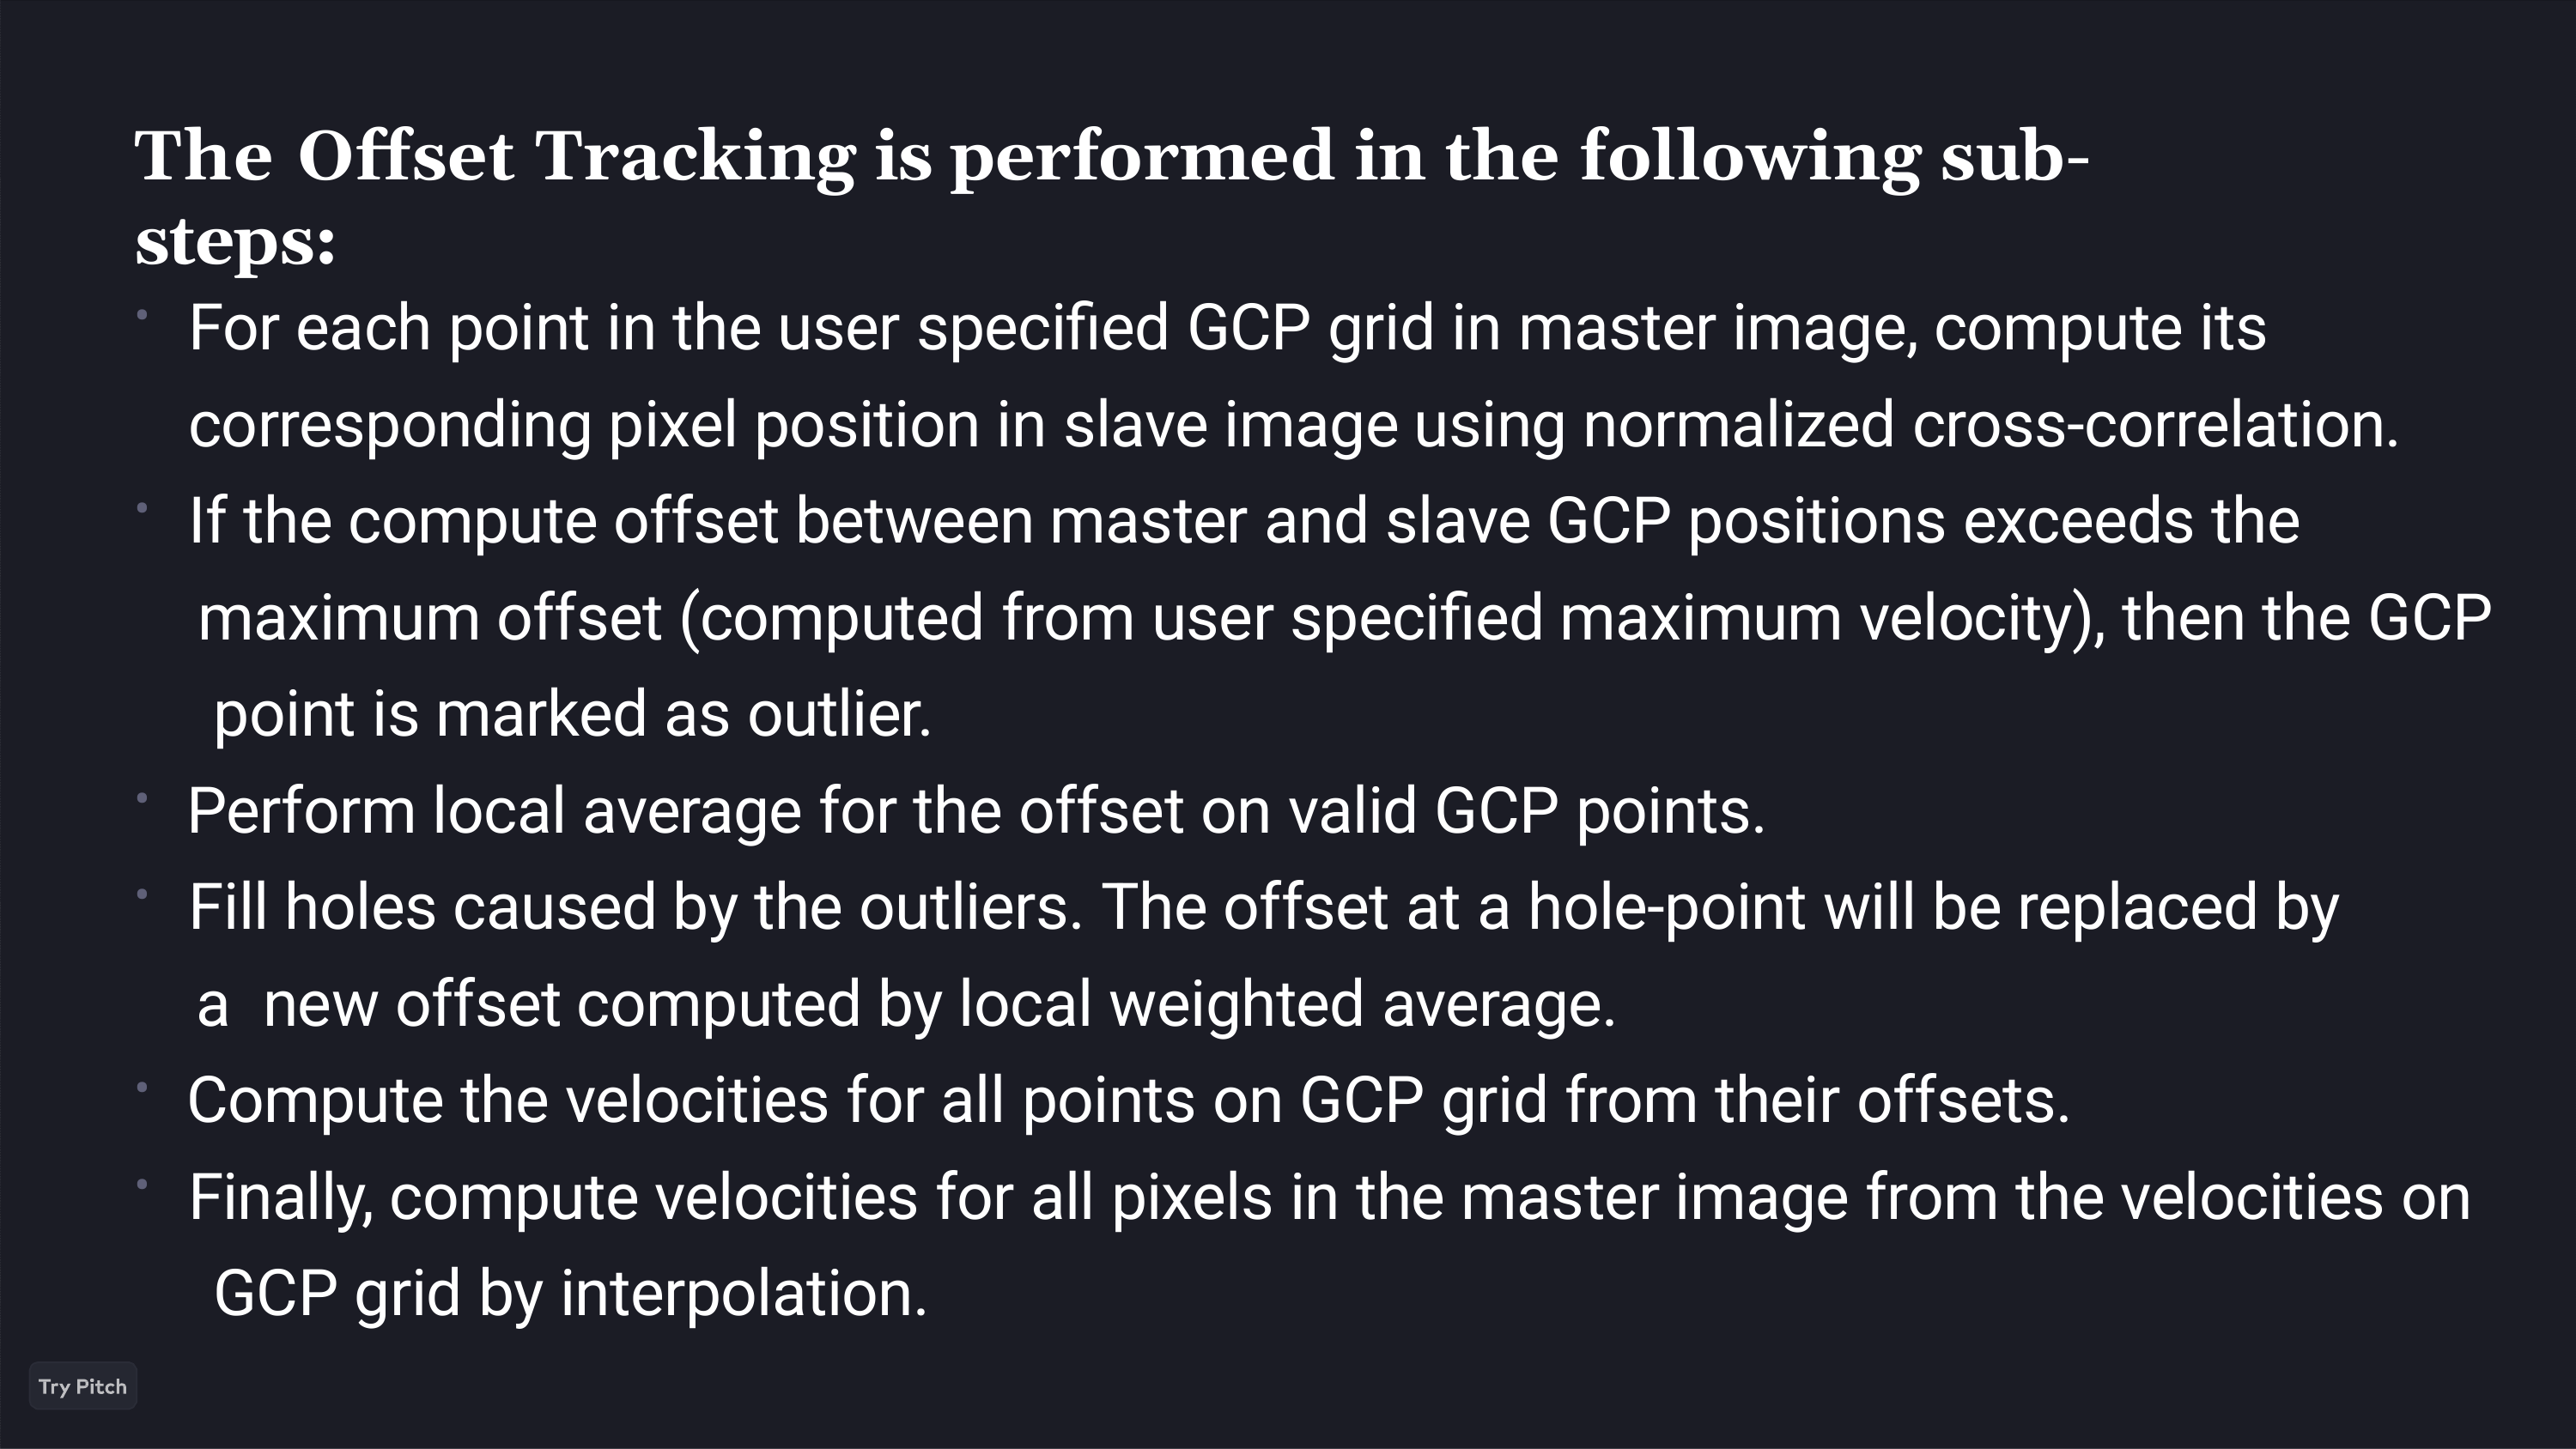

# The Offset Tracking is performed in the following sub-steps:
For each point in the user specified GCP grid in master image, compute its  corresponding pixel position in slave image using normalized cross-correlation.
If the compute offset between master and slave GCP positions exceeds the  maximum offset (computed from user specified maximum velocity), then the GCP  point is marked as outlier.
Perform local average for the offset on valid GCP points.
Fill holes caused by the outliers. The offset at a hole-point will be replaced by a  new offset computed by local weighted average.
Compute the velocities for all points on GCP grid from their offsets.
Finally, compute velocities for all pixels in the master image from the velocities on  GCP grid by interpolation.
•
•
•
•
•
•